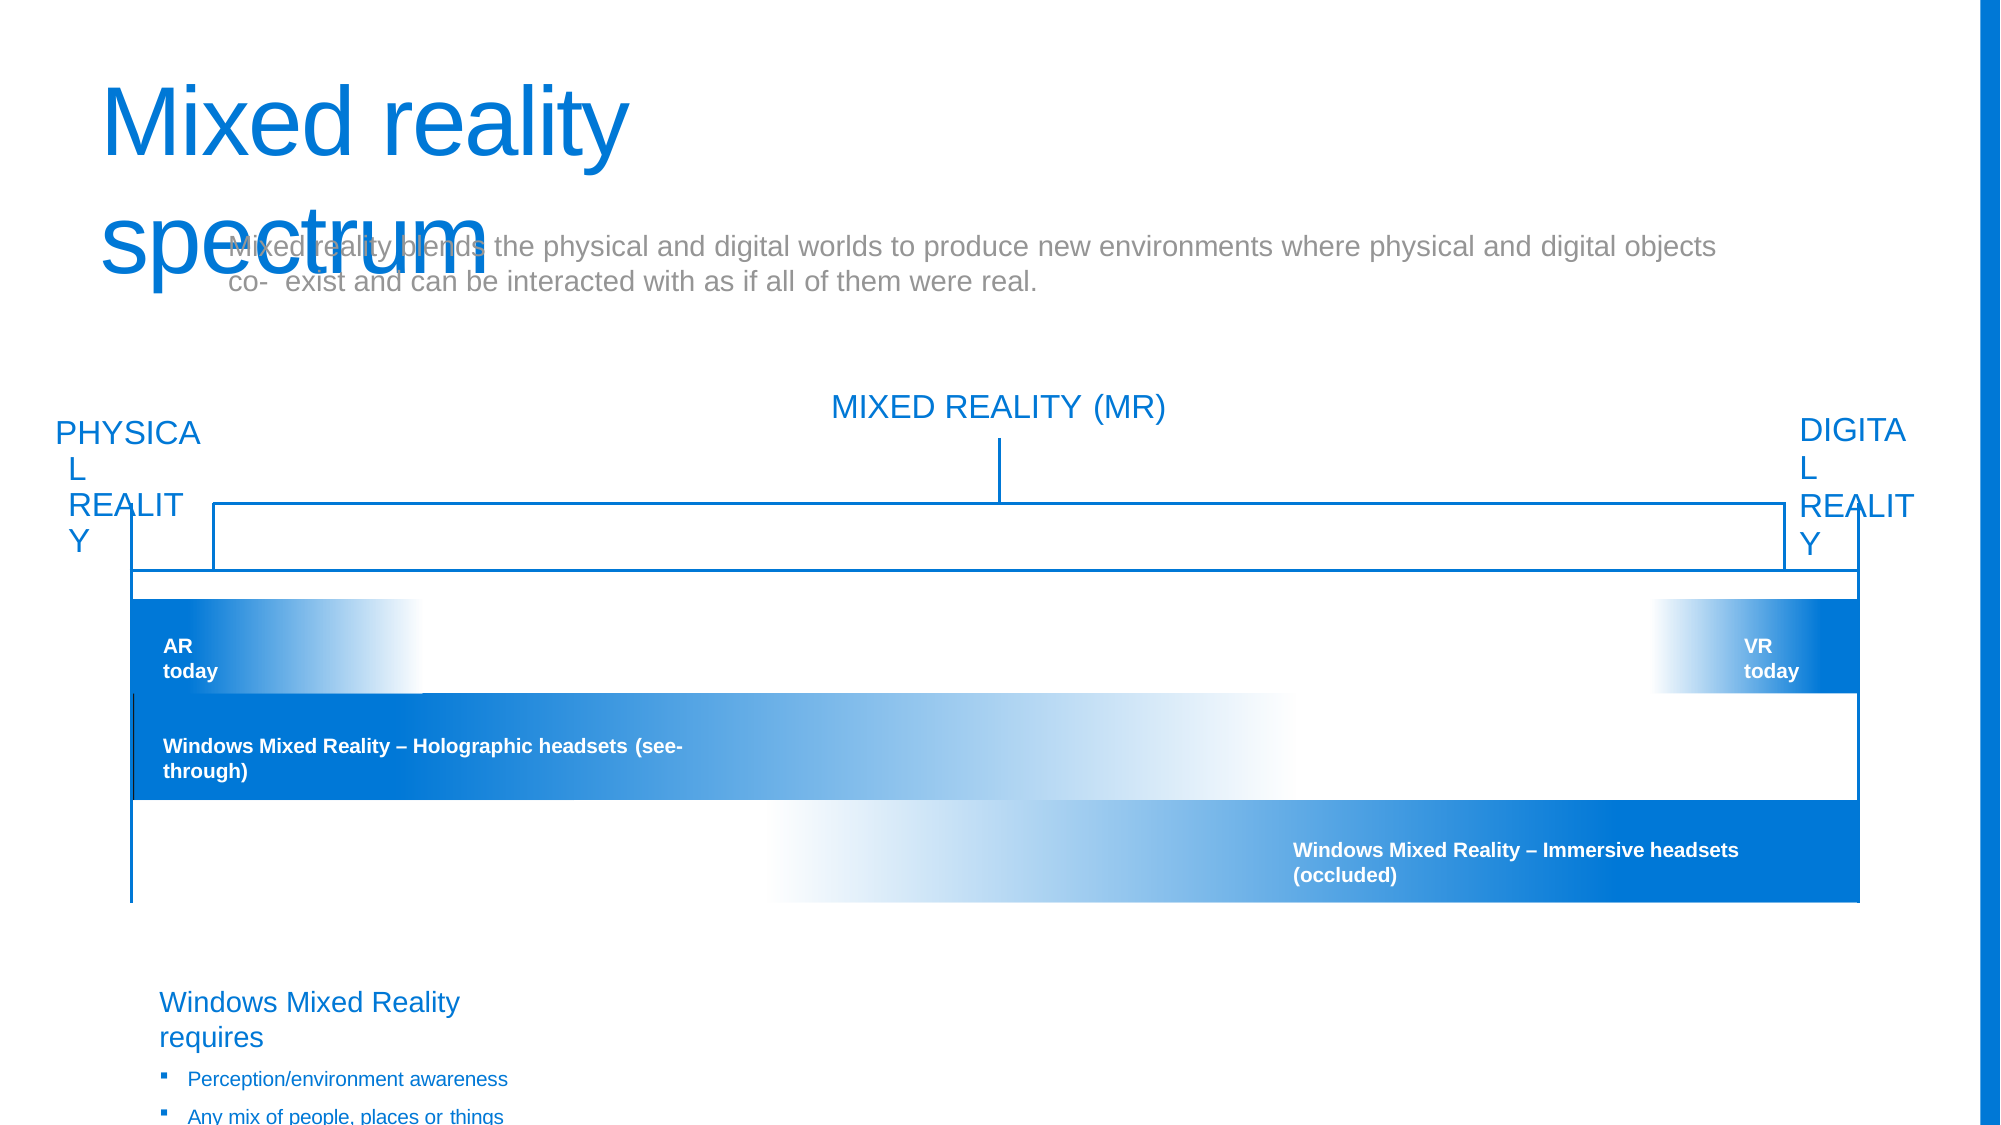

# Mixed reality spectrum
Mixed reality blends the physical and digital worlds to produce new environments where physical and digital objects co-  exist and can be interacted with as if all of them were real.

MIXED REALITY (MR)
DIGITAL
REALITY
PHYSICAL  REALITY

AR today
VR today
Windows Mixed Reality – Holographic headsets (see-through)
Windows Mixed Reality – Immersive headsets (occluded)
Windows Mixed Reality requires
Perception/environment awareness
Any mix of people, places or things